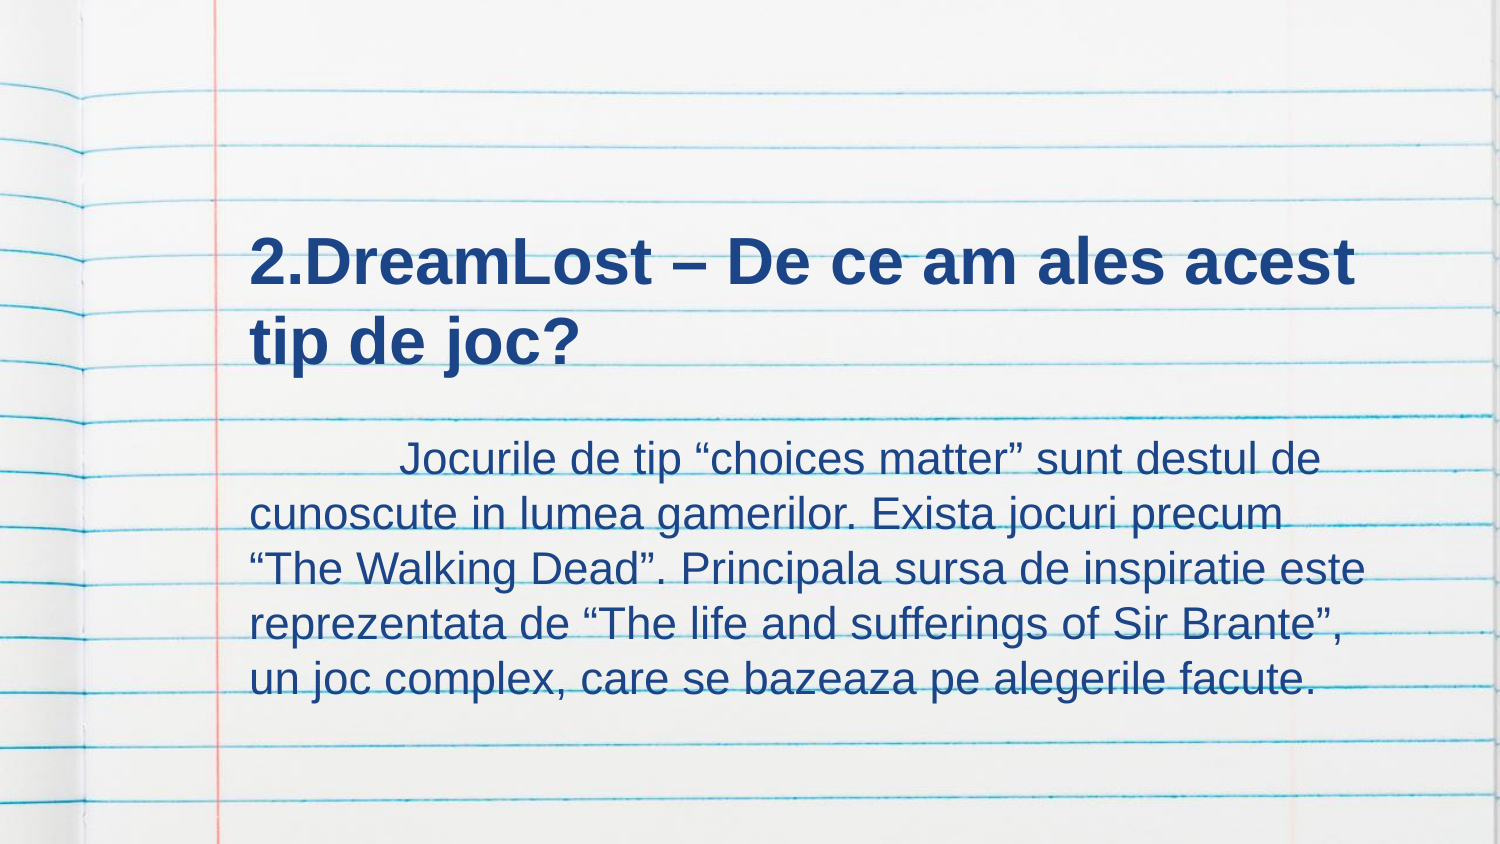

# 2.DreamLost – De ce am ales acest tip de joc?

	Jocurile de tip “choices matter” sunt destul de cunoscute in lumea gamerilor. Exista jocuri precum “The Walking Dead”. Principala sursa de inspiratie este reprezentata de “The life and sufferings of Sir Brante”, un joc complex, care se bazeaza pe alegerile facute.